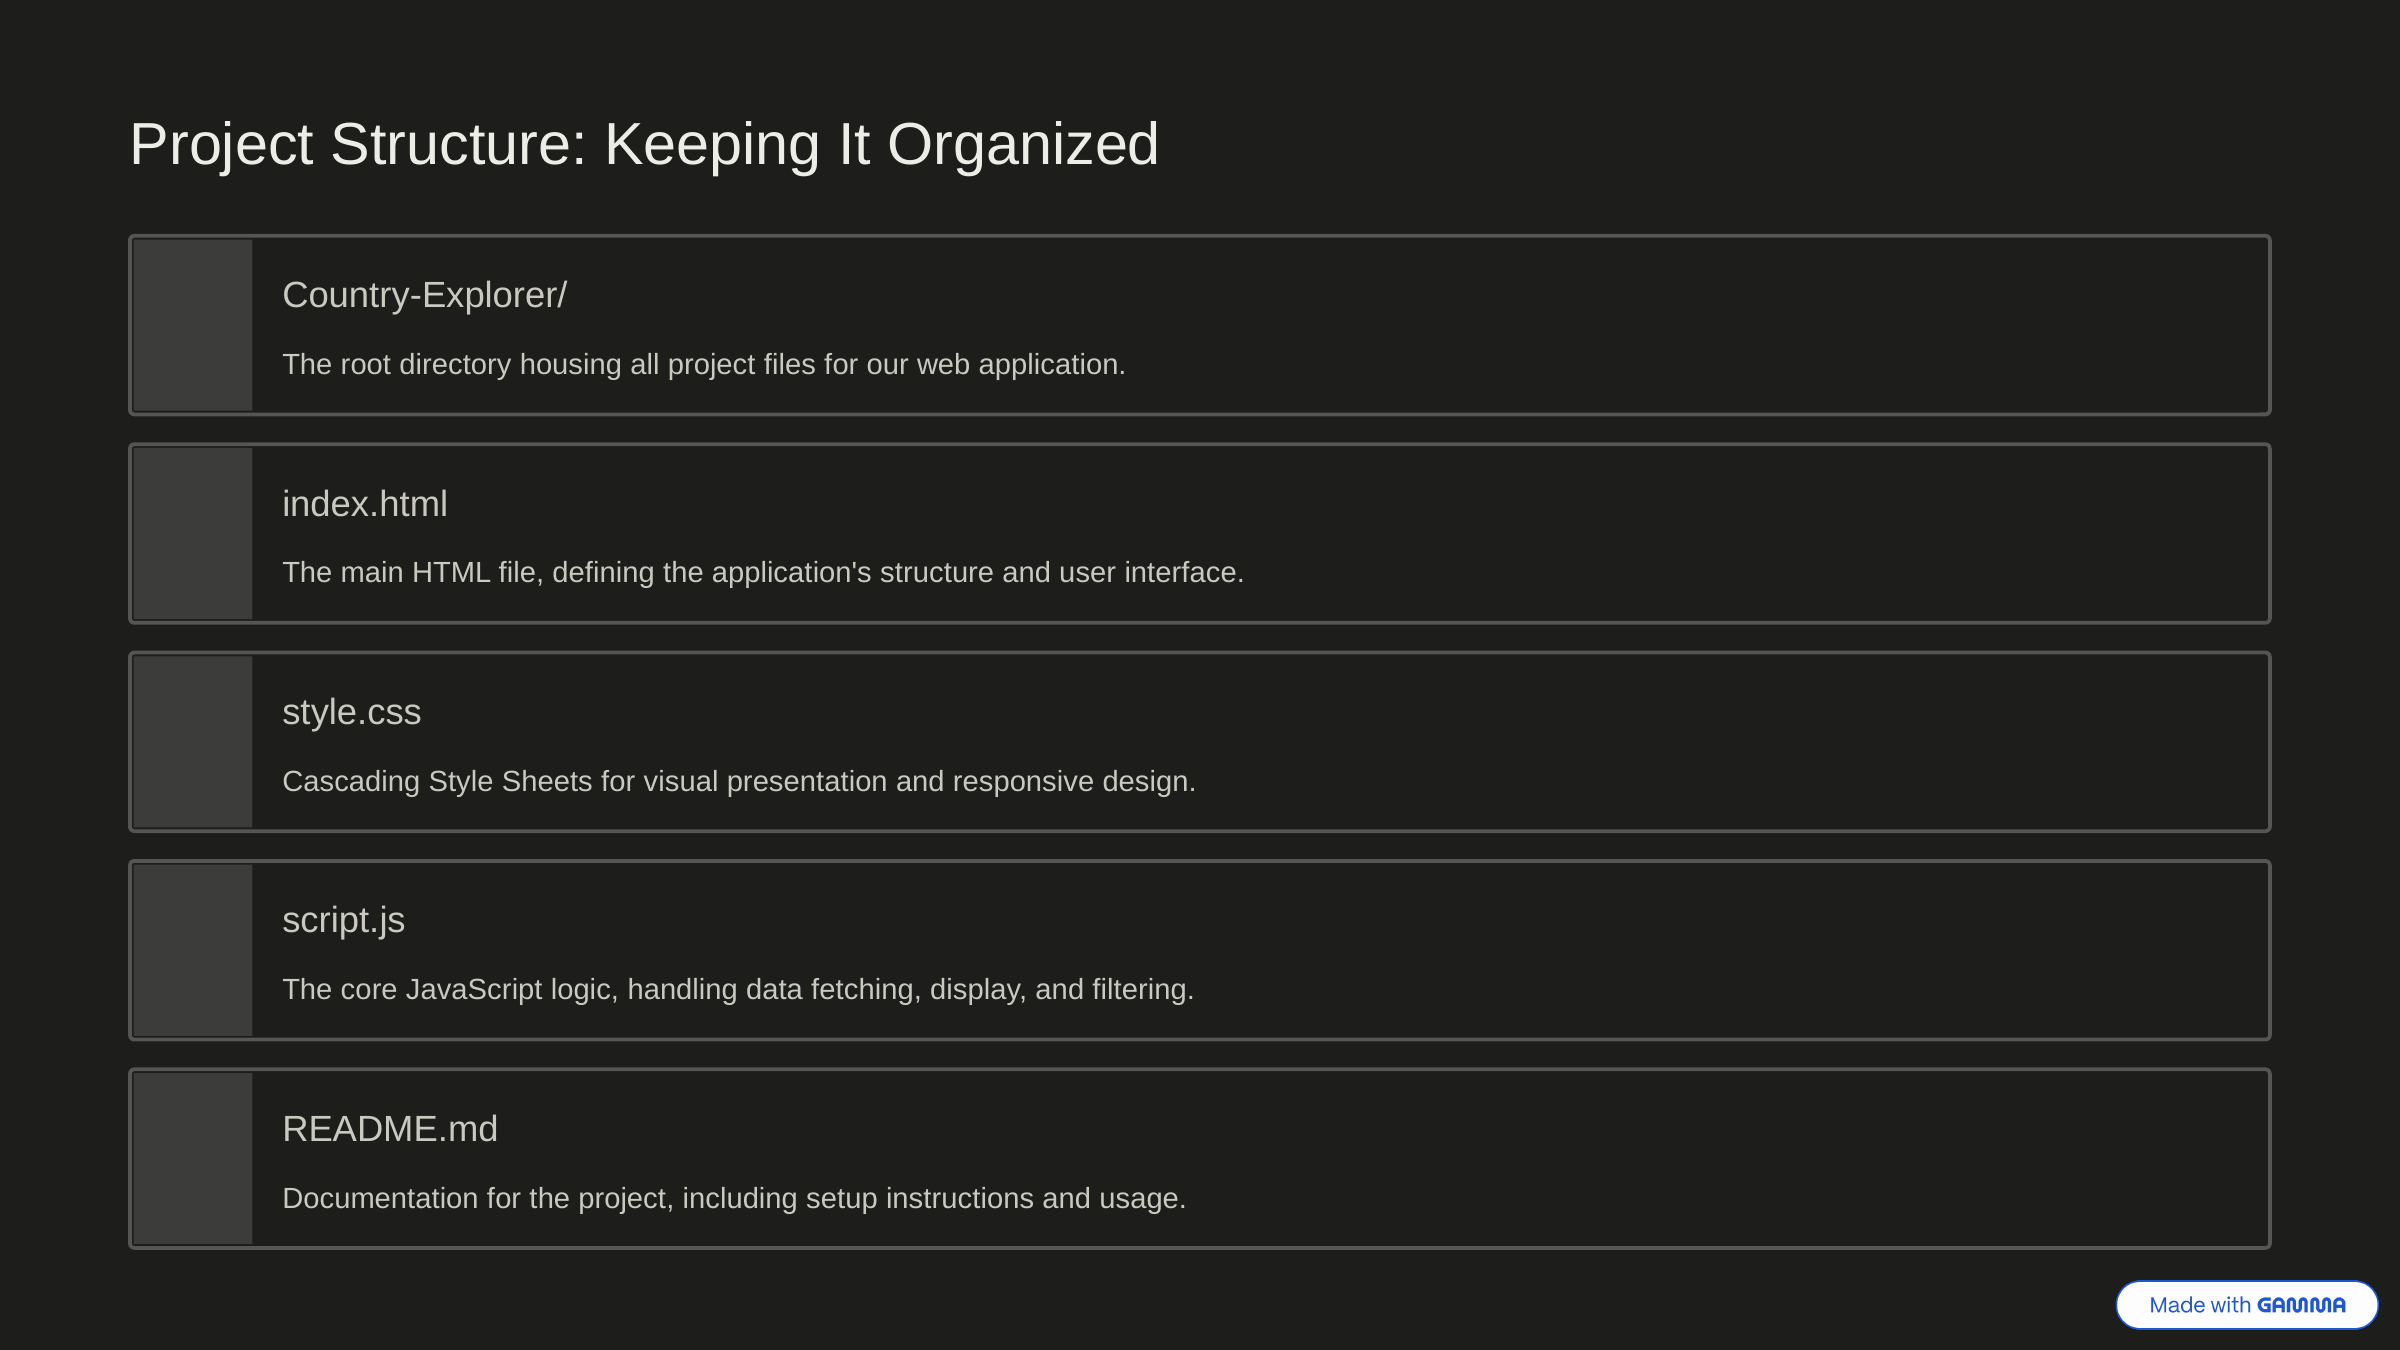

Project Structure: Keeping It Organized

Country-Explorer/
The root directory housing all project files for our web application.

index.html
The main HTML file, defining the application's structure and user interface.

style.css
Cascading Style Sheets for visual presentation and responsive design.

script.js
The core JavaScript logic, handling data fetching, display, and filtering.

README.md
Documentation for the project, including setup instructions and usage.